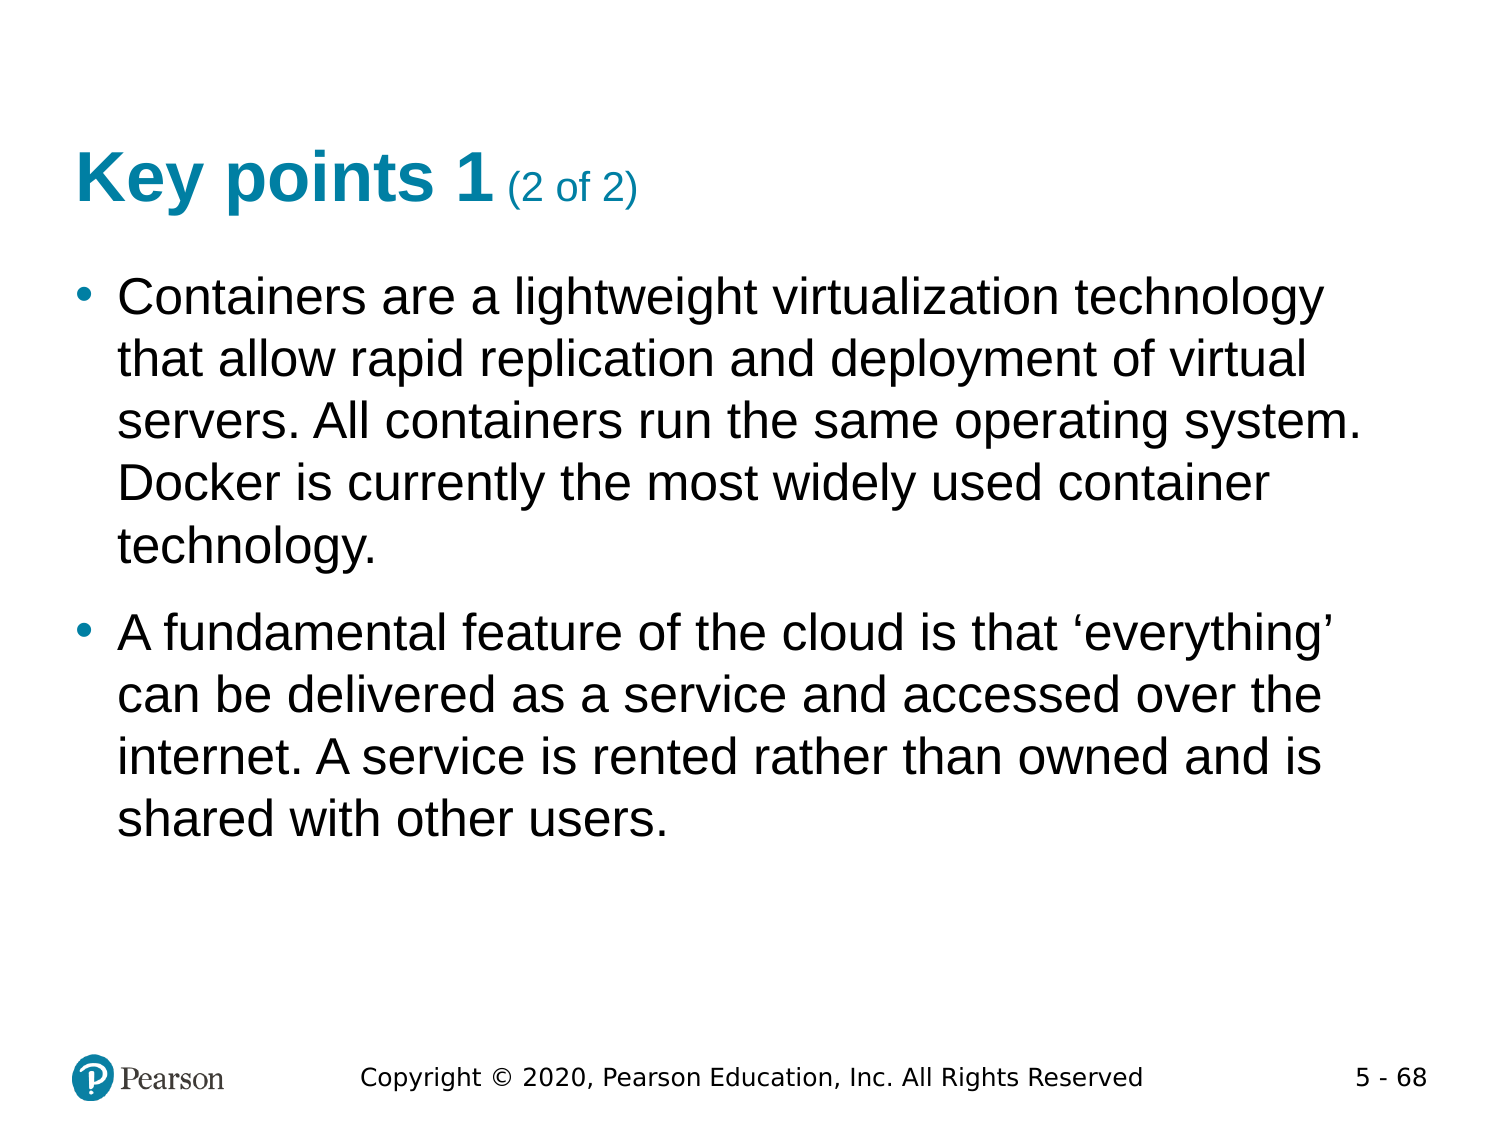

# Key points 1 (2 of 2)
Containers are a lightweight virtualization technology that allow rapid replication and deployment of virtual servers. All containers run the same operating system. Docker is currently the most widely used container technology.
A fundamental feature of the cloud is that ‘everything’ can be delivered as a service and accessed over the internet. A service is rented rather than owned and is shared with other users.